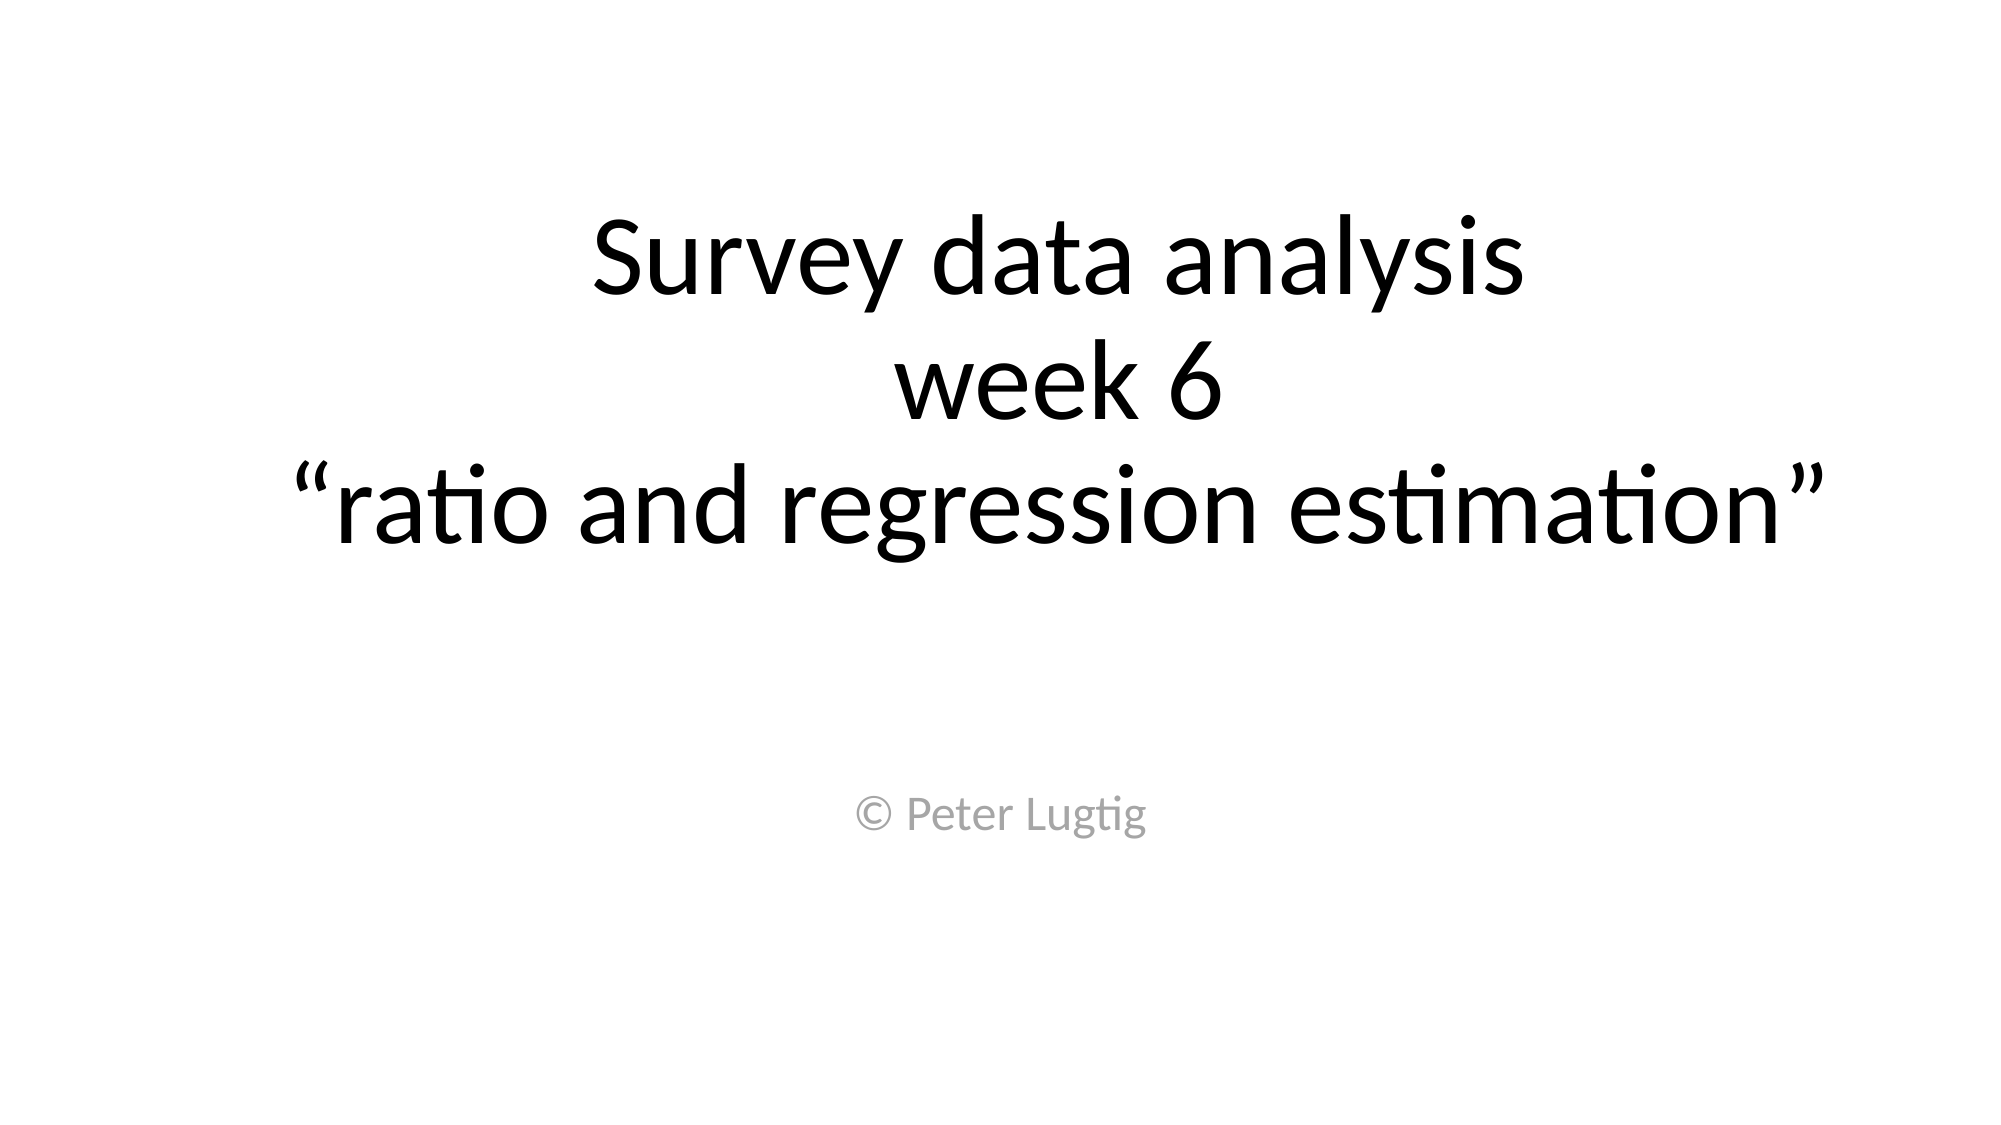

# Survey data analysis week 6 “ratio and regression estimation”
© Peter Lugtig